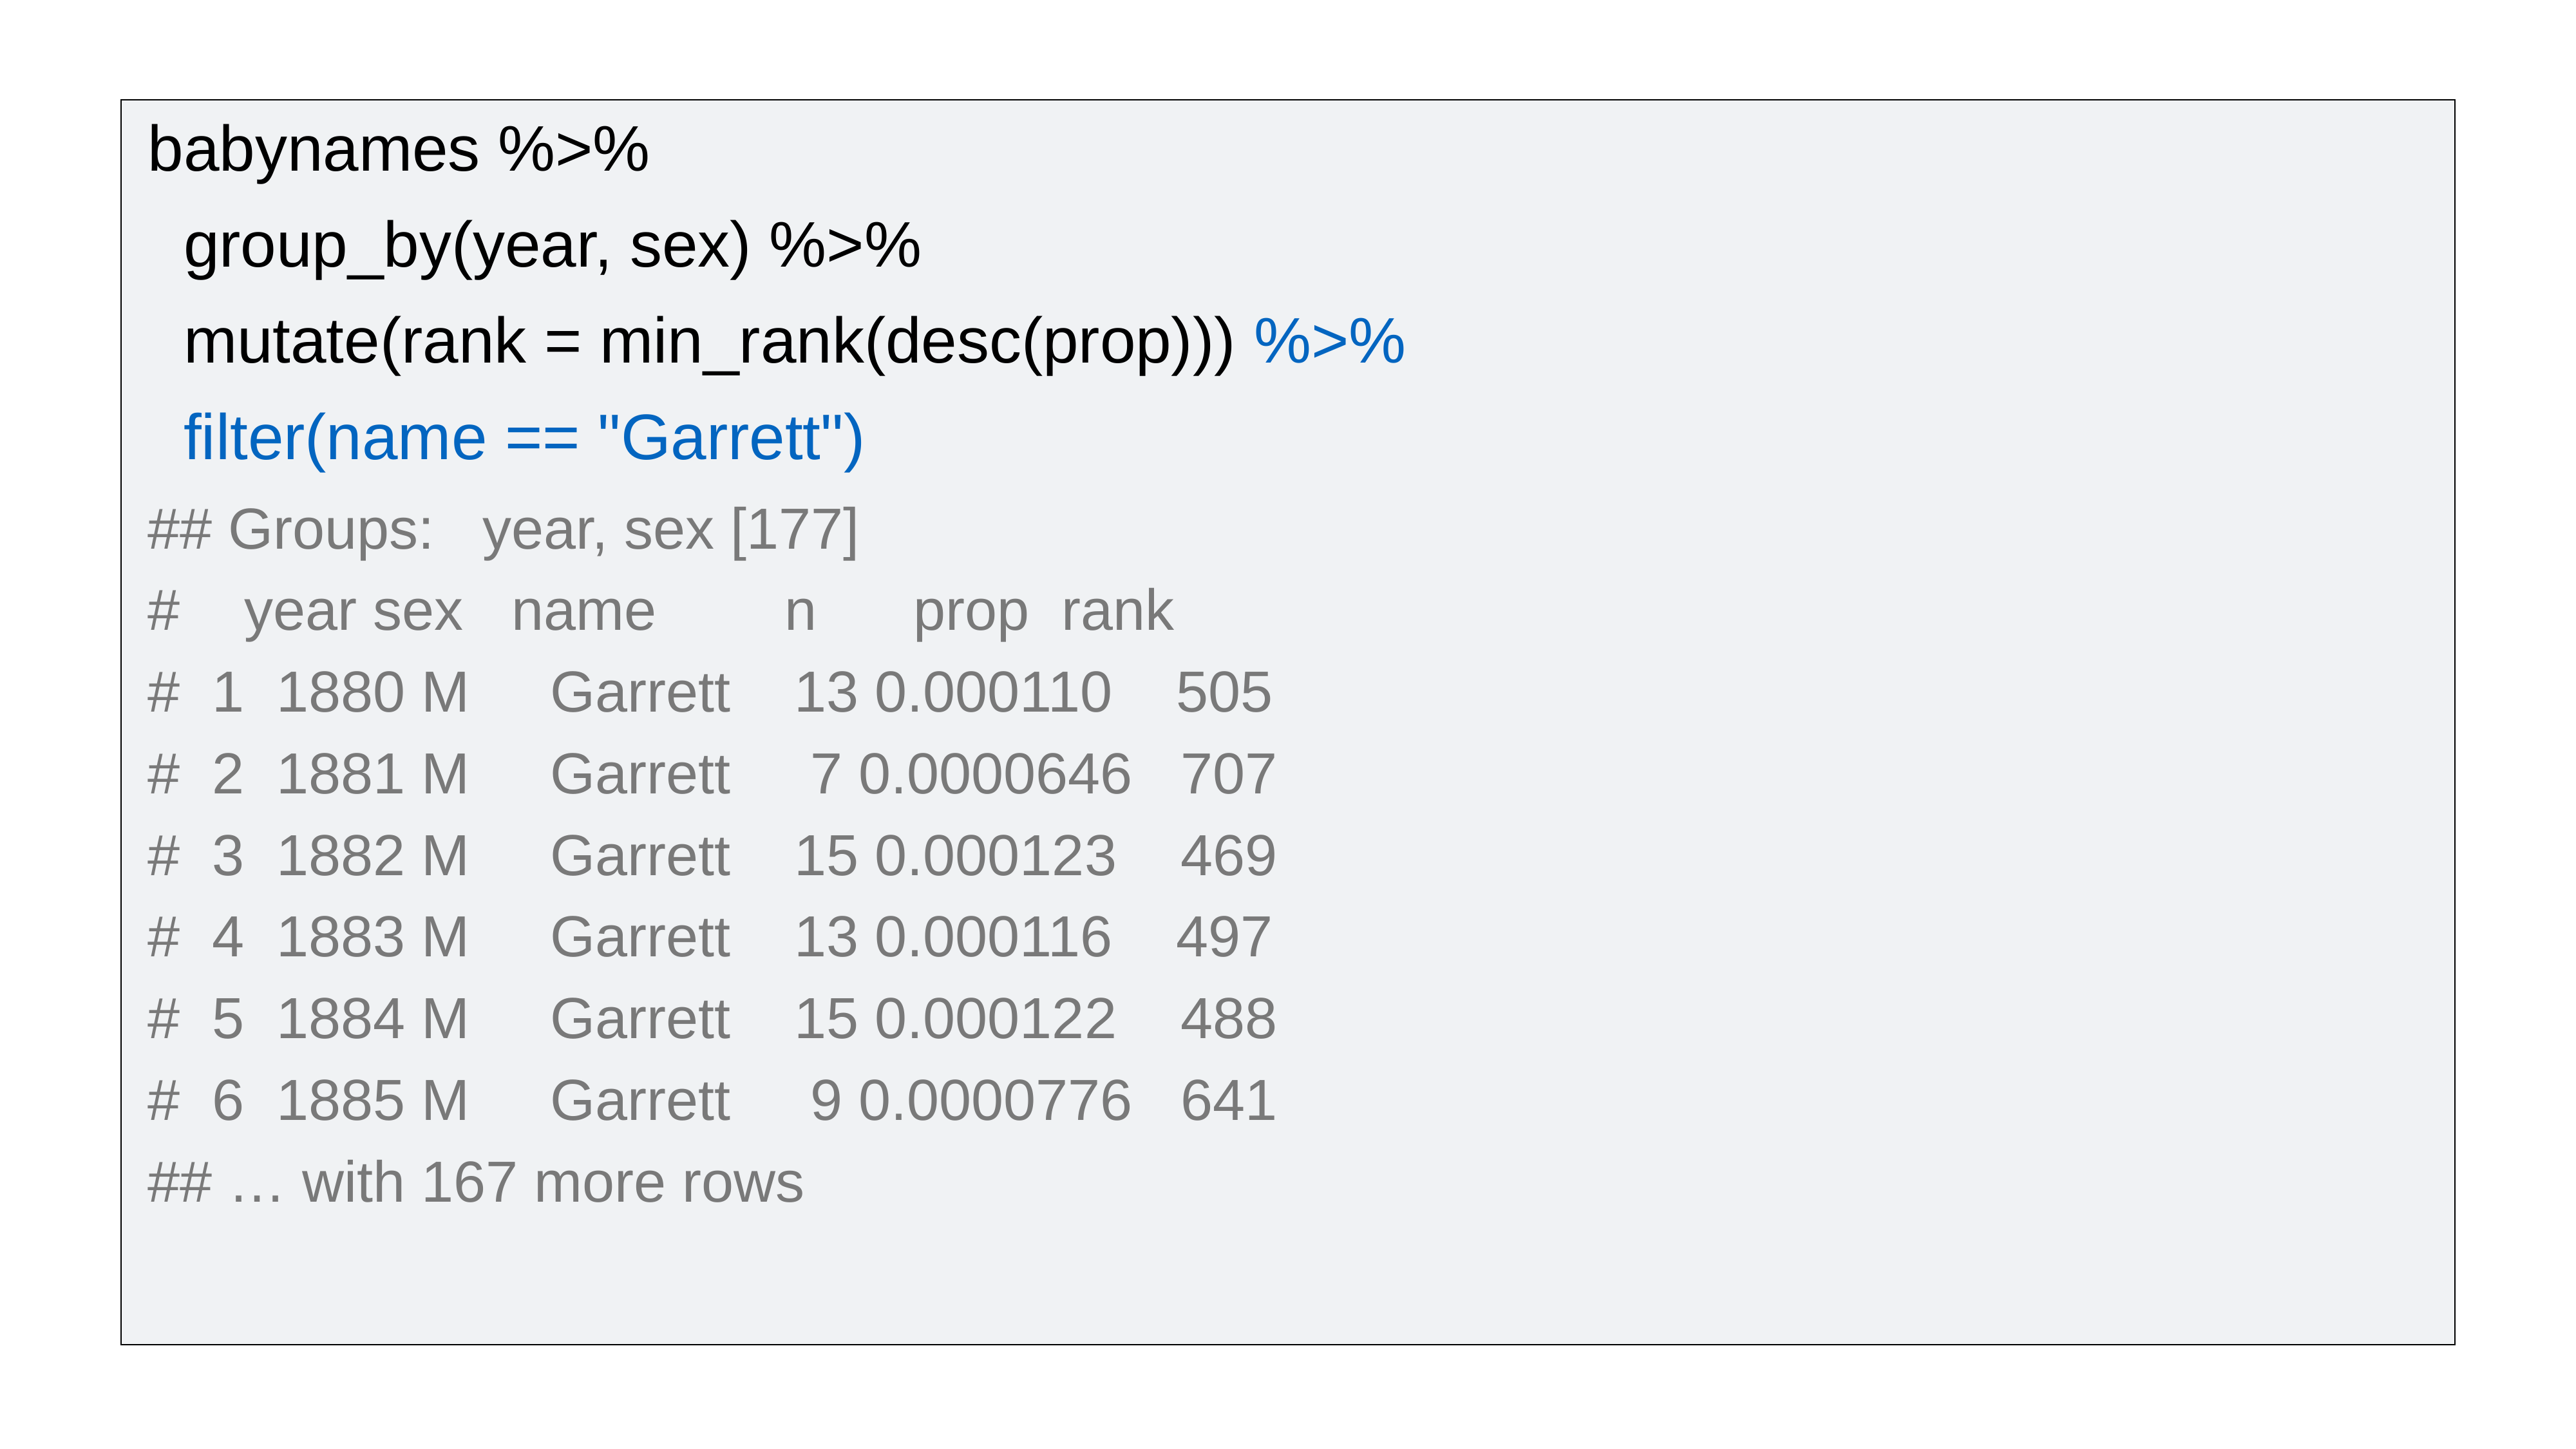

babynames %>%
  group_by(year, sex) %>%
  mutate(rank = min_rank(desc(prop))) %>%
  filter(name == "Garrett")
## Groups:   year, sex [177]
#    year sex   name        n      prop  rank
#  1  1880 M     Garrett    13 0.000110    505
#  2  1881 M     Garrett     7 0.0000646   707
#  3  1882 M     Garrett    15 0.000123    469
#  4  1883 M     Garrett    13 0.000116    497
#  5  1884 M     Garrett    15 0.000122    488
#  6  1885 M     Garrett     9 0.0000776   641
## … with 167 more rows